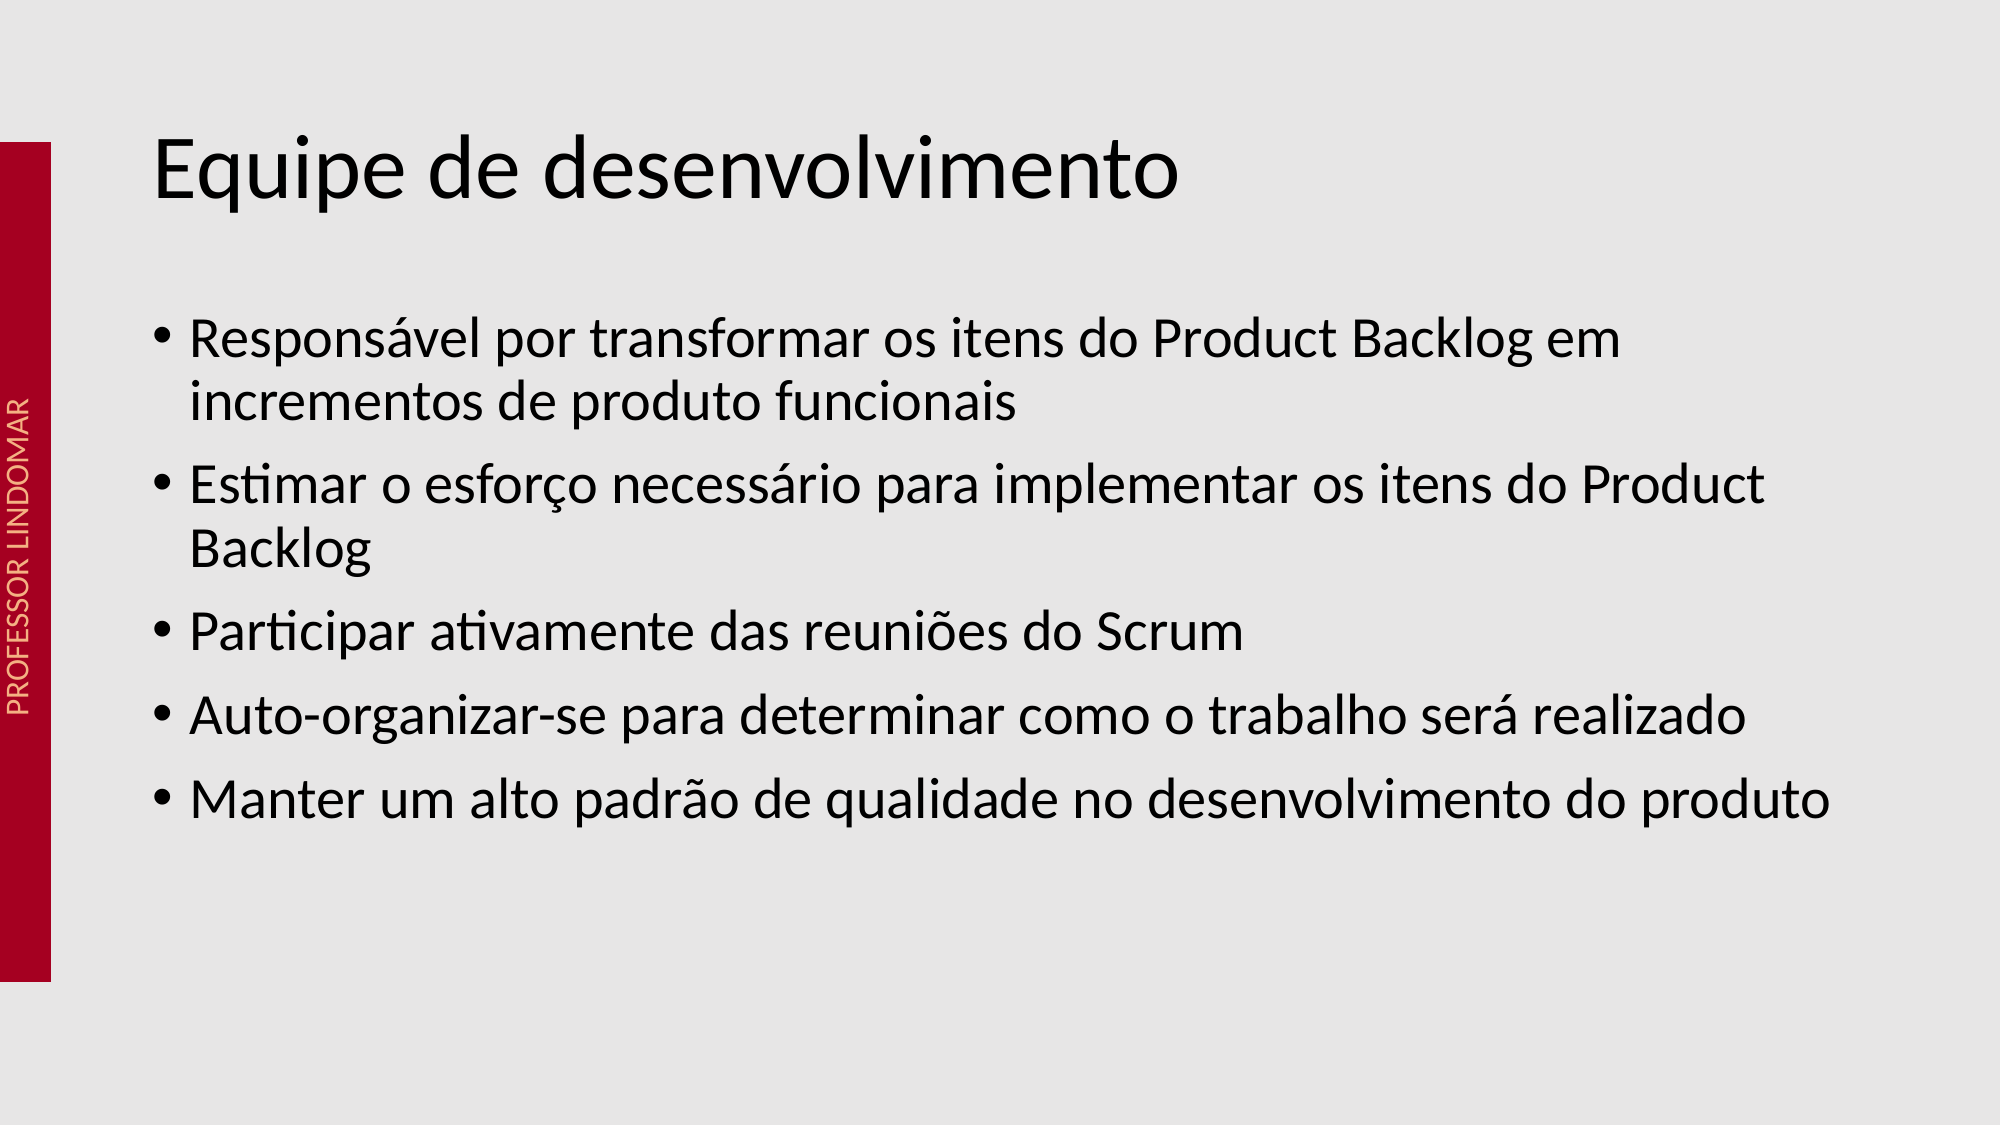

# Equipe de desenvolvimento
Responsável por transformar os itens do Product Backlog em incrementos de produto funcionais
Estimar o esforço necessário para implementar os itens do Product Backlog
Participar ativamente das reuniões do Scrum
Auto-organizar-se para determinar como o trabalho será realizado
Manter um alto padrão de qualidade no desenvolvimento do produto